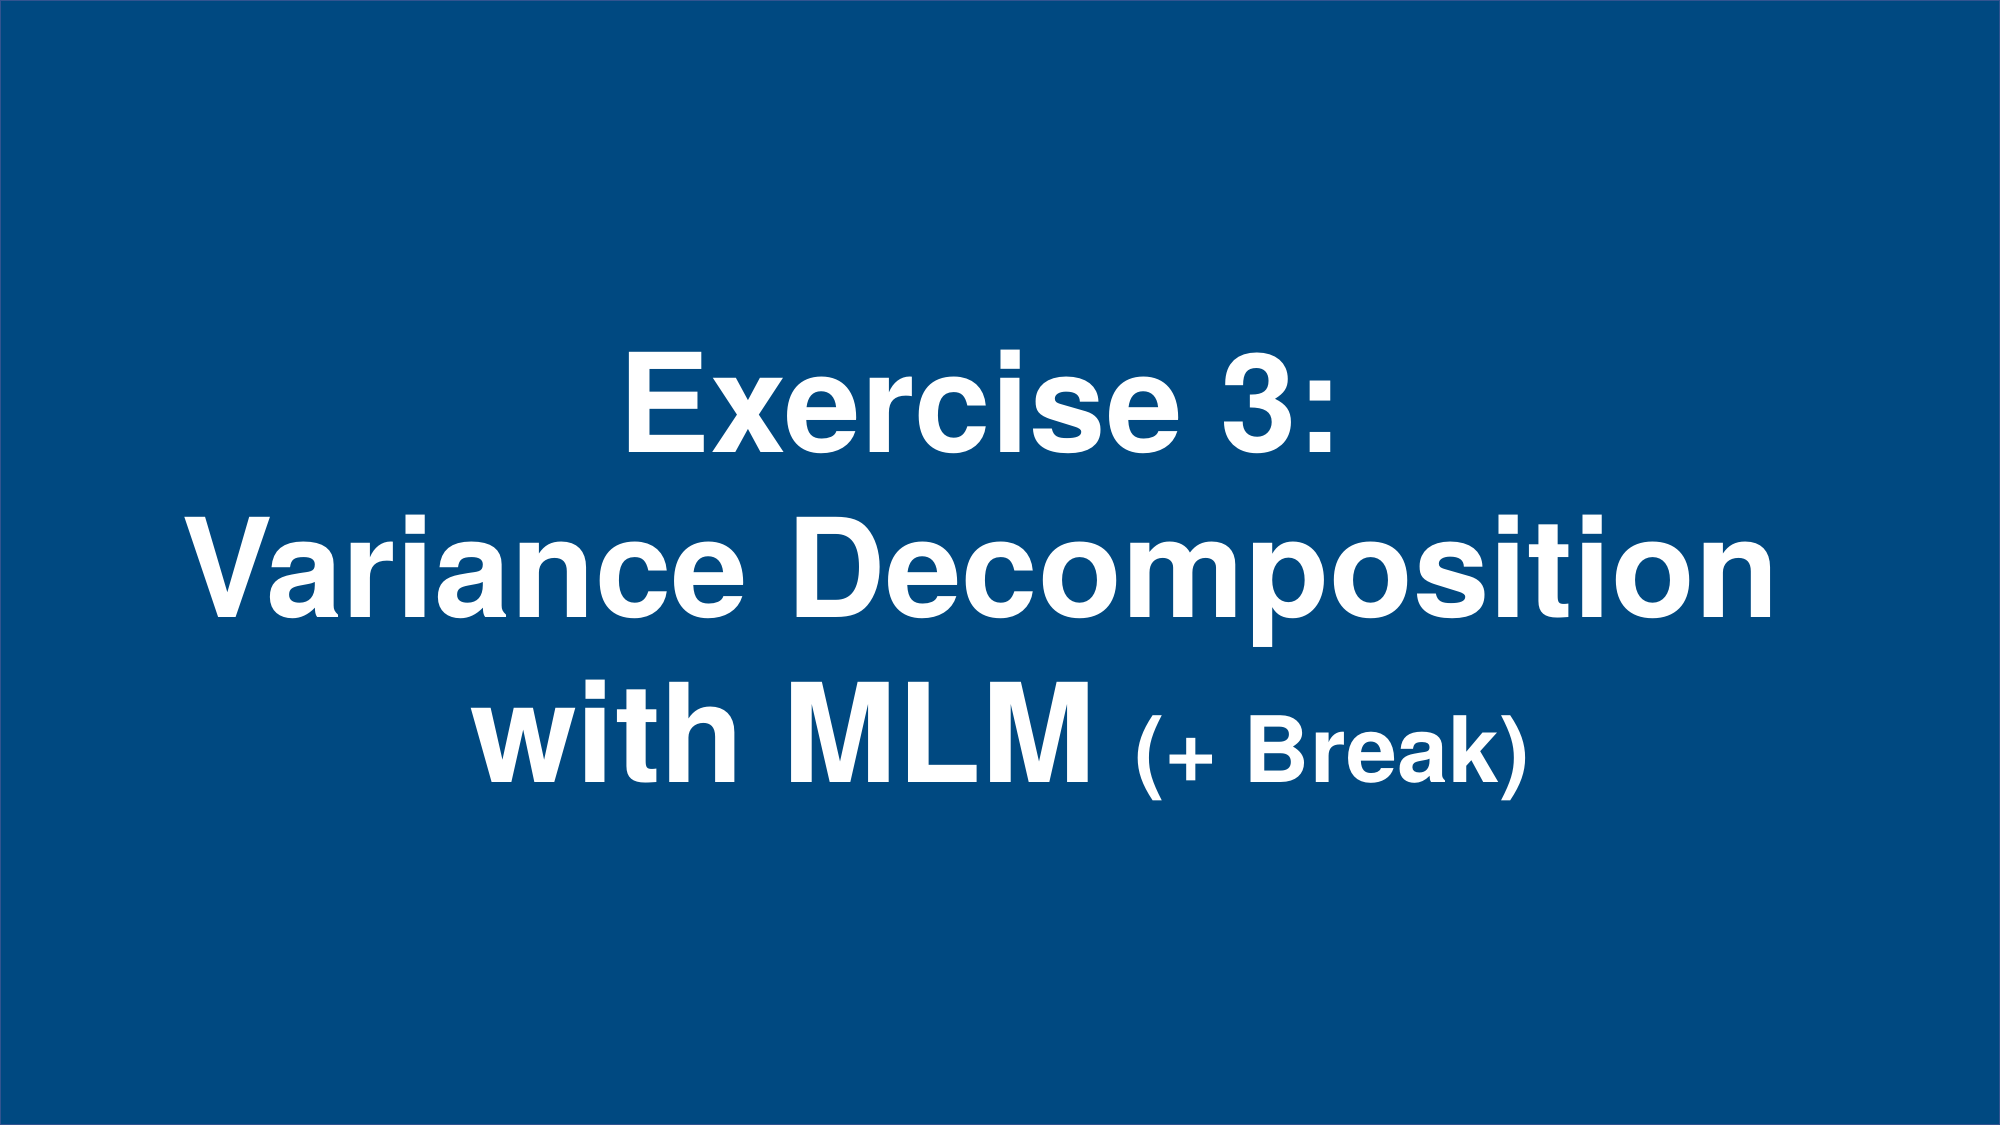

Exercise 3:
Variance Decomposition
with MLM (+ Break)